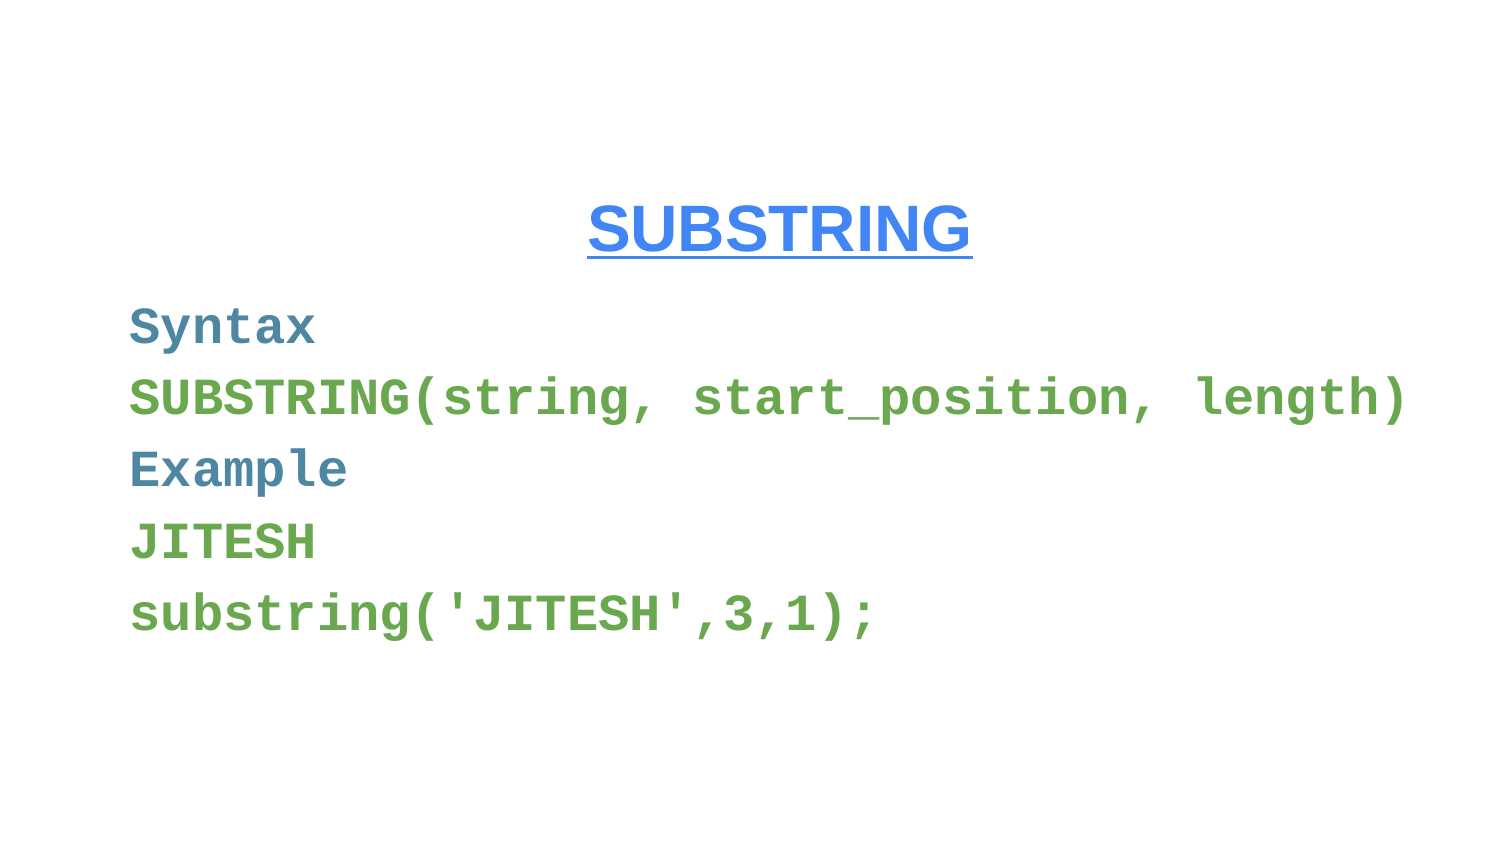

SUBSTRING
Syntax
SUBSTRING(string, start_position, length)
Example
JITESH
substring('JITESH',3,1);